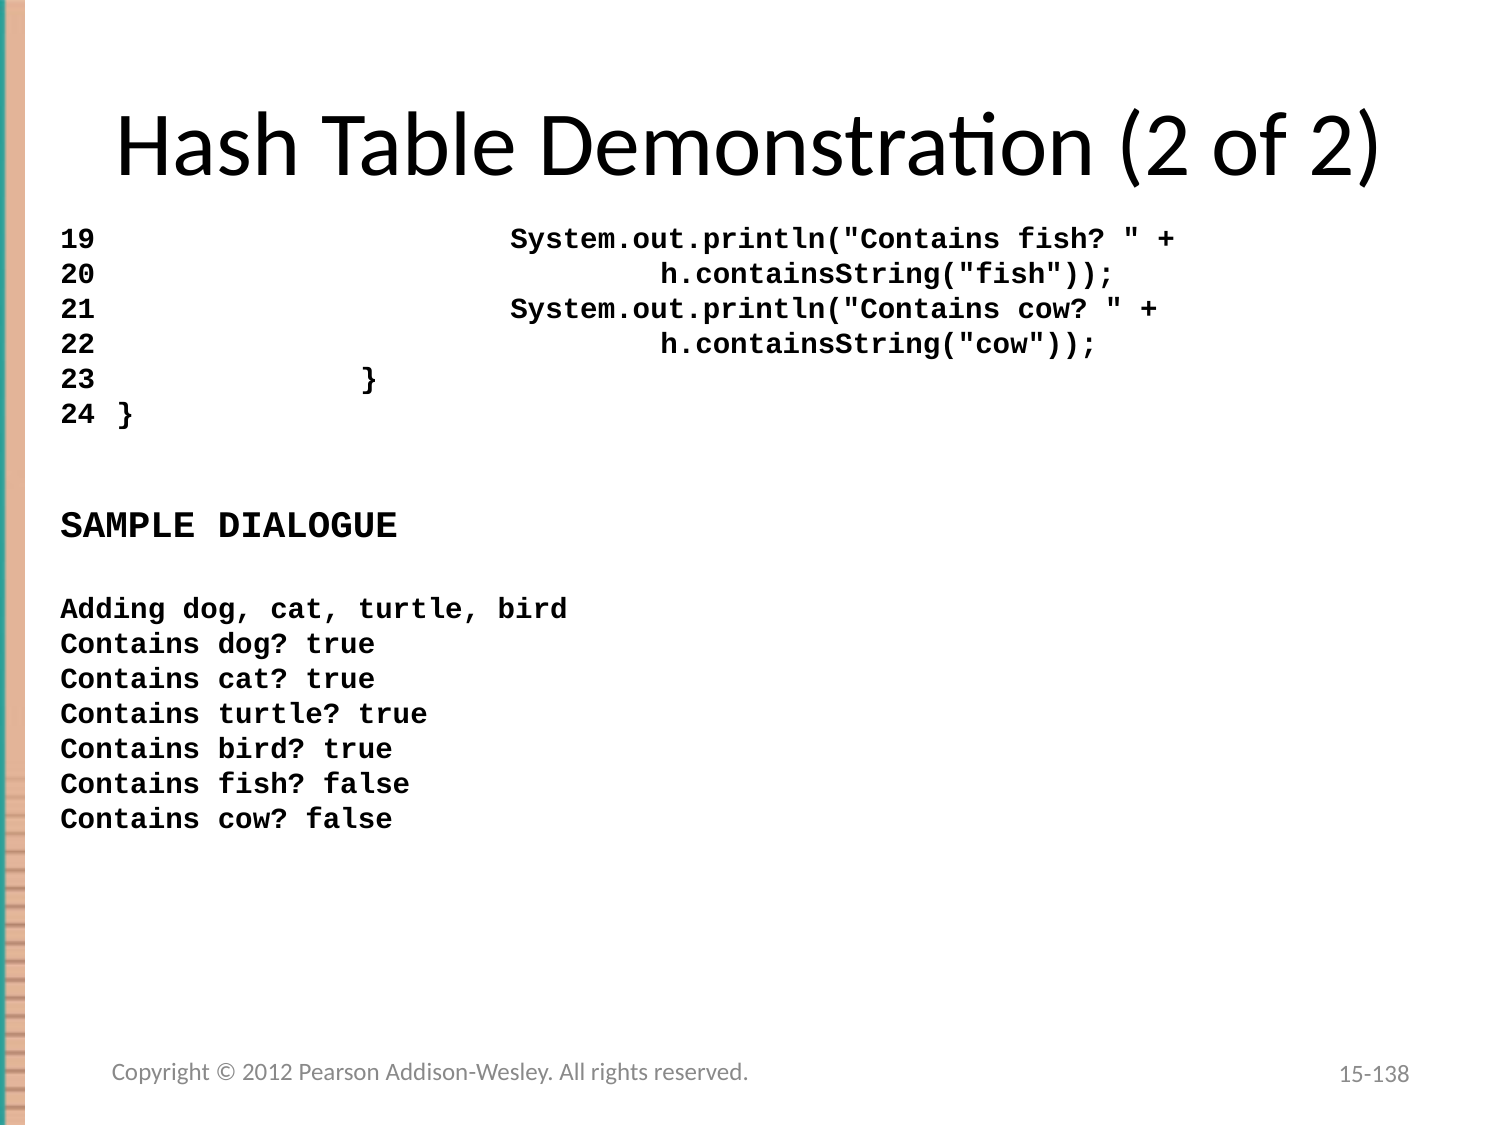

# Hash Table Demonstration (2 of 2)
19			System.out.println("Contains fish? " +
20				h.containsString("fish"));
21			System.out.println("Contains cow? " +
22				h.containsString("cow"));
23		}
}

SAMPLE DIALOGUE

Adding dog, cat, turtle, bird
Contains dog? true
Contains cat? true
Contains turtle? true
Contains bird? true
Contains fish? false
Contains cow? false

Copyright © 2012 Pearson Addison-Wesley. All rights reserved.
15-138